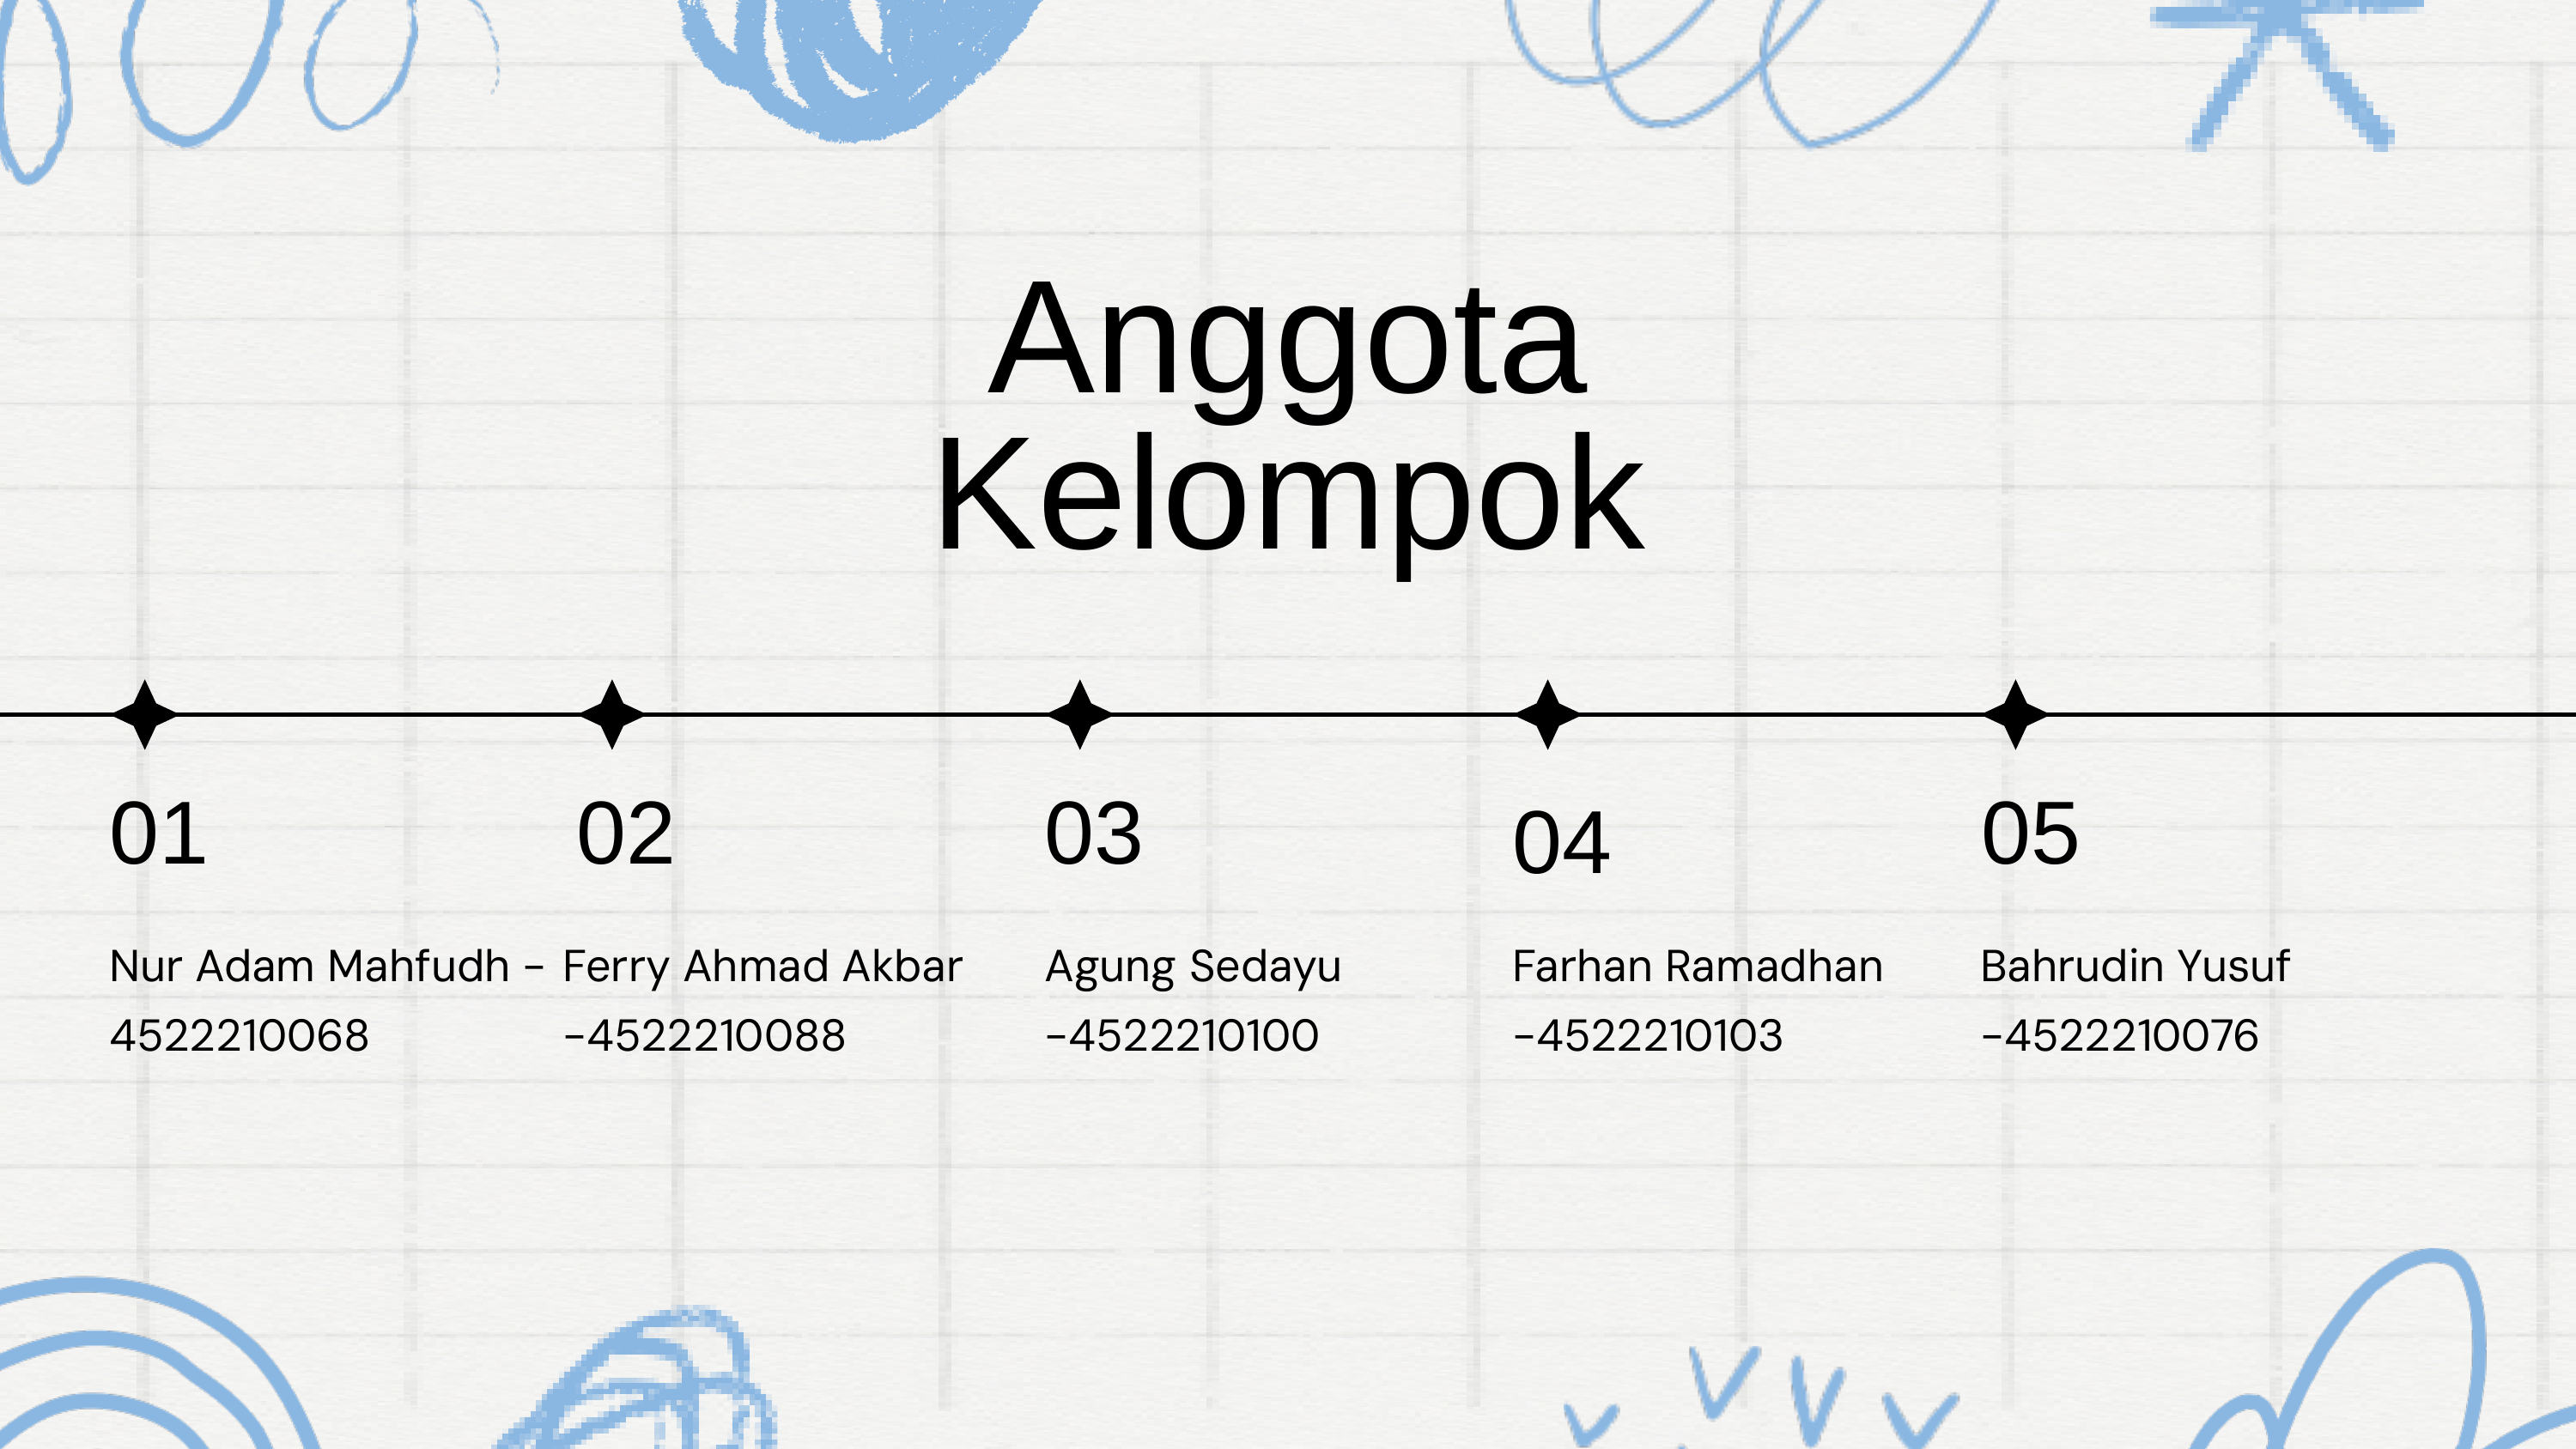

Anggota Kelompok

01
02
03
05
04
Nur Adam Mahfudh -4522210068
Ferry Ahmad Akbar
-4522210088
Agung Sedayu
-4522210100
Farhan Ramadhan
-4522210103
Bahrudin Yusuf
-4522210076